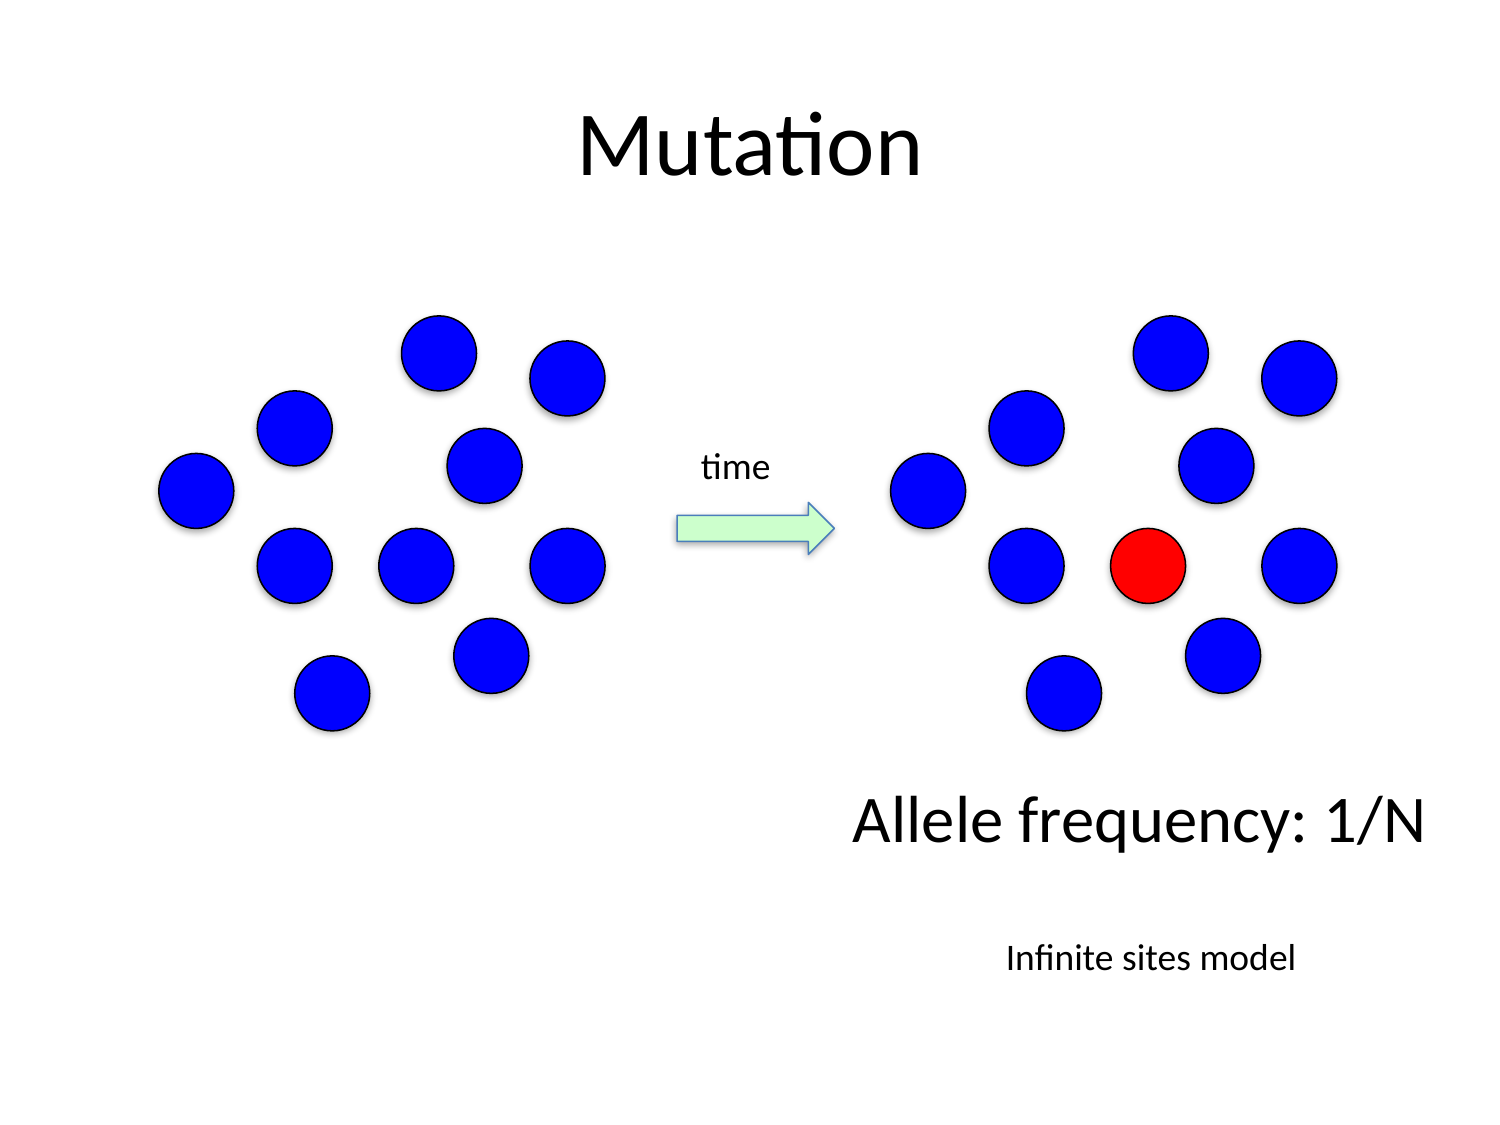

# Mutation

time

Allele frequency: 1/N
Infinite sites model